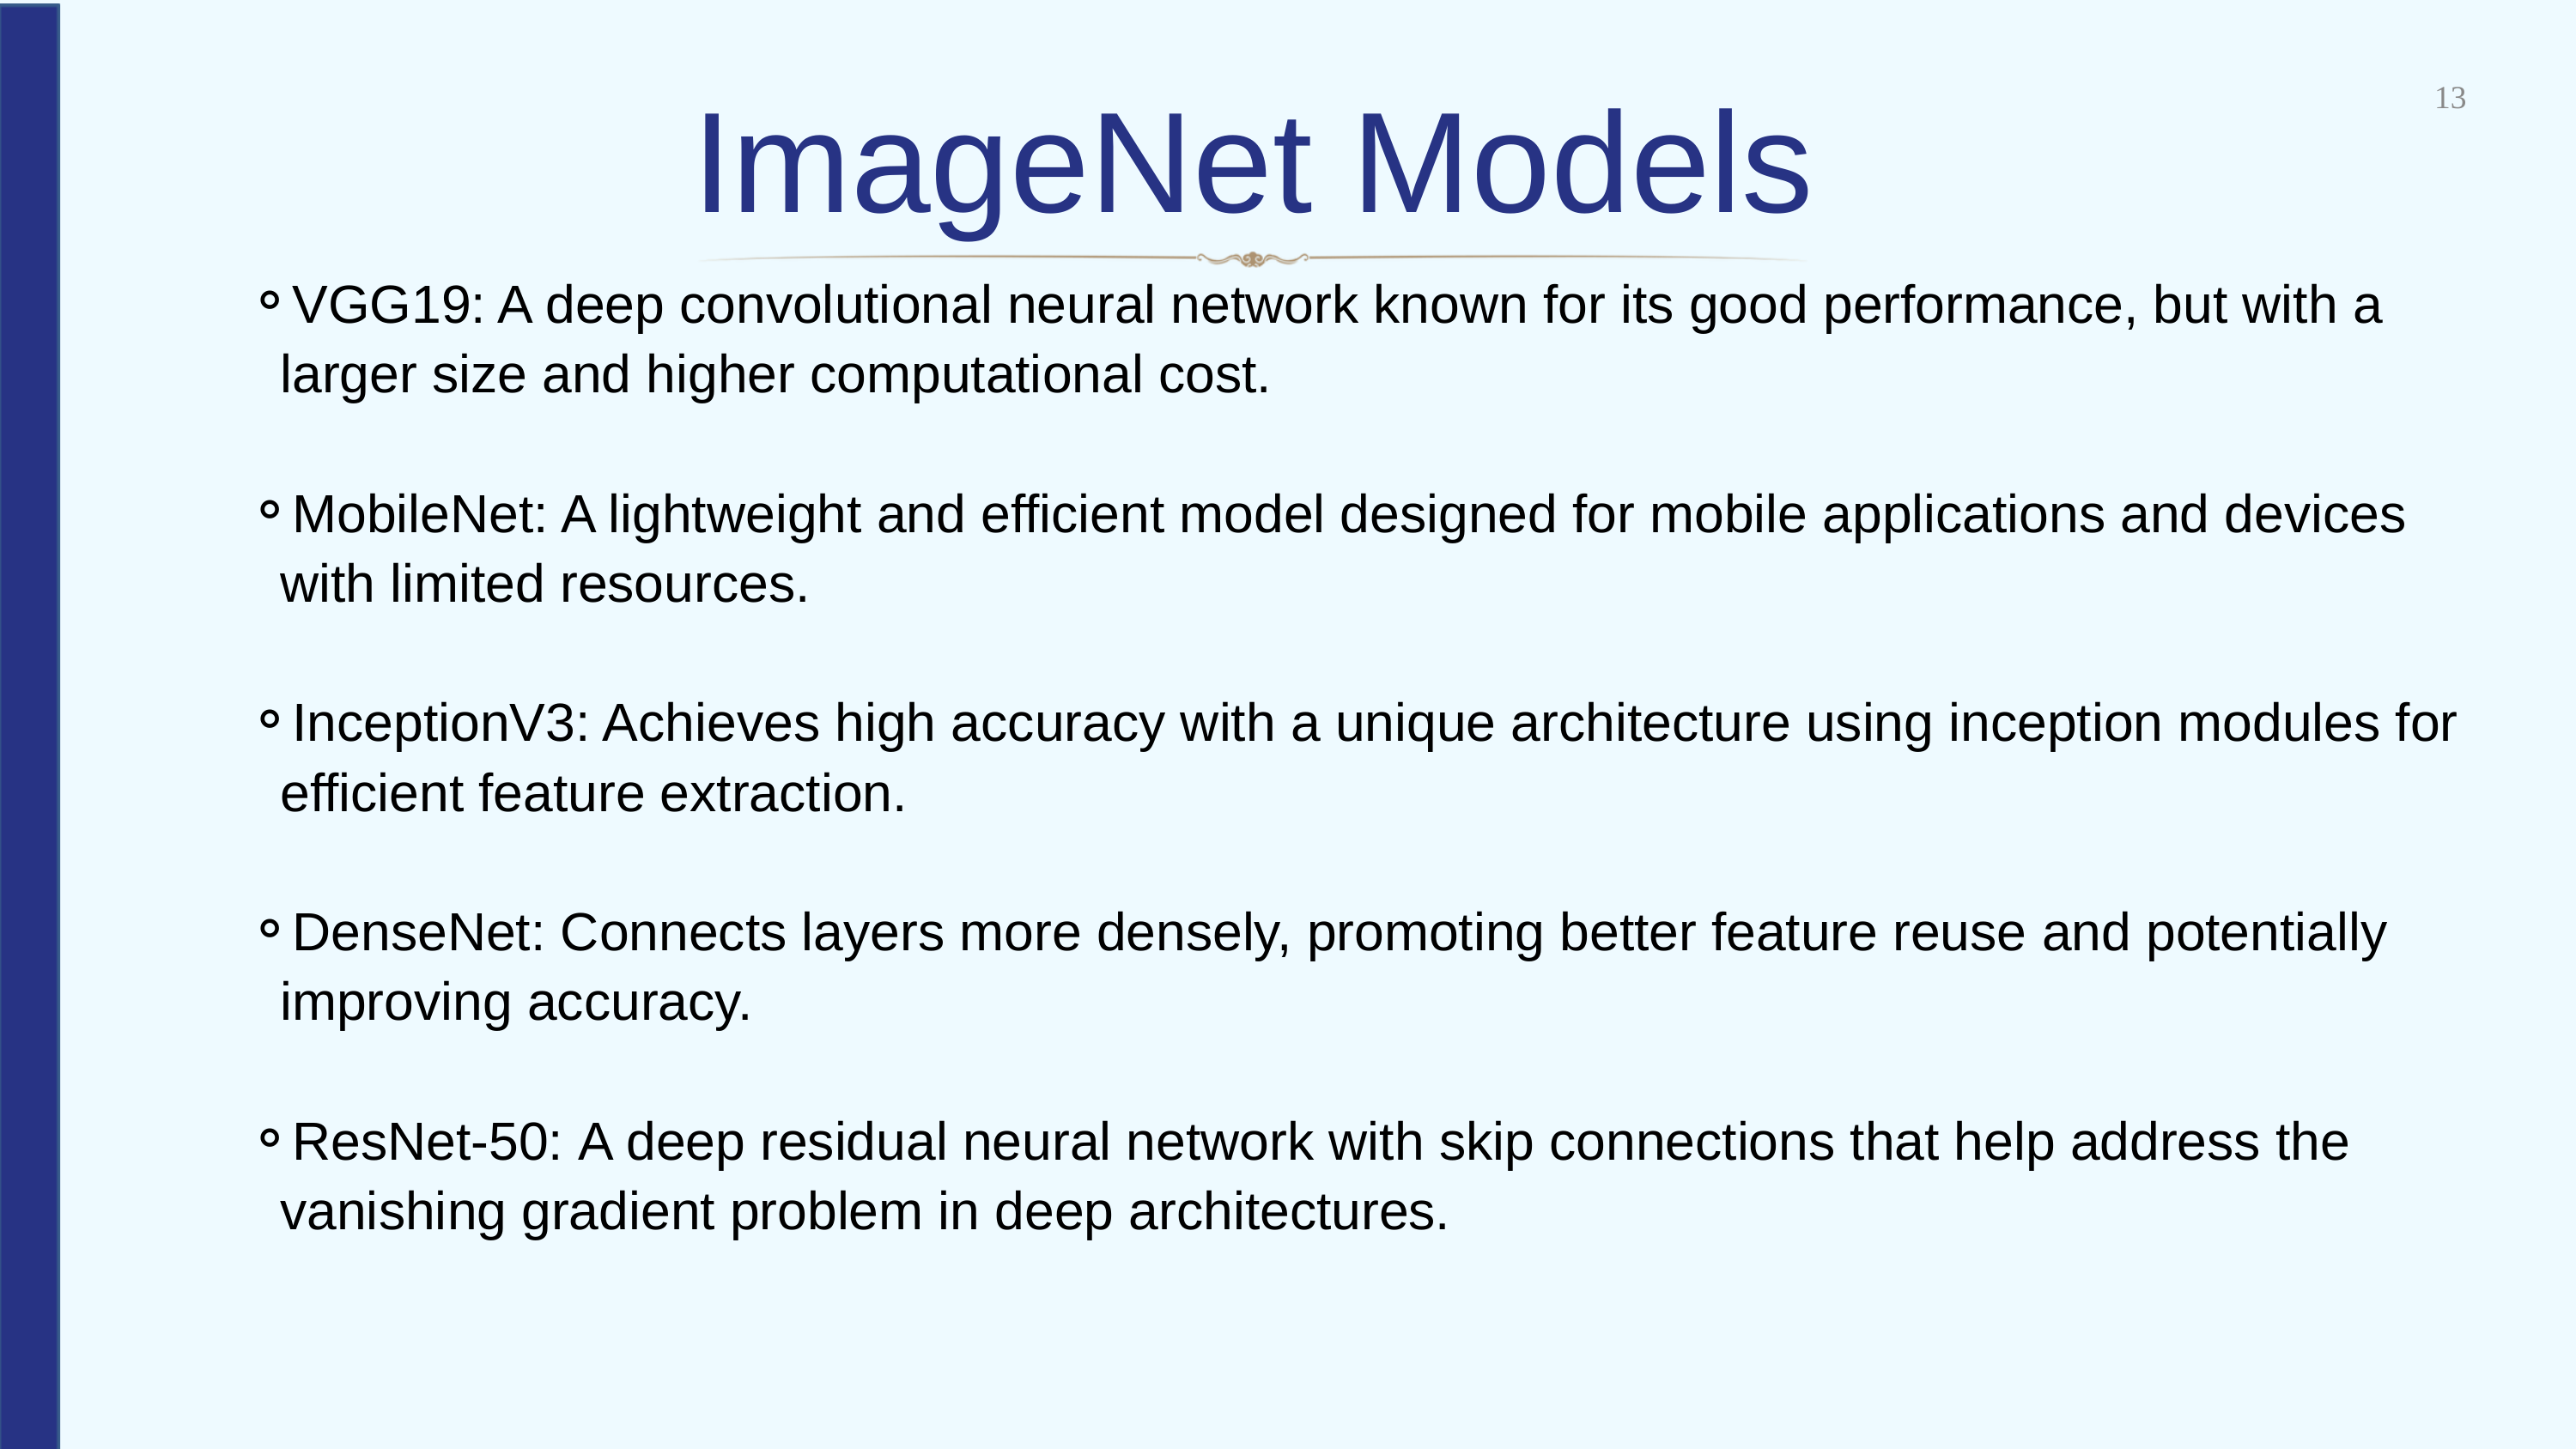

ImageNet Models
13

VGG19: A deep convolutional neural network known for its good performance, but with a larger size and higher computational cost.

MobileNet: A lightweight and efficient model designed for mobile applications and devices with limited resources.

InceptionV3: Achieves high accuracy with a unique architecture using inception modules for efficient feature extraction.

DenseNet: Connects layers more densely, promoting better feature reuse and potentially improving accuracy.

ResNet-50: A deep residual neural network with skip connections that help address the vanishing gradient problem in deep architectures.